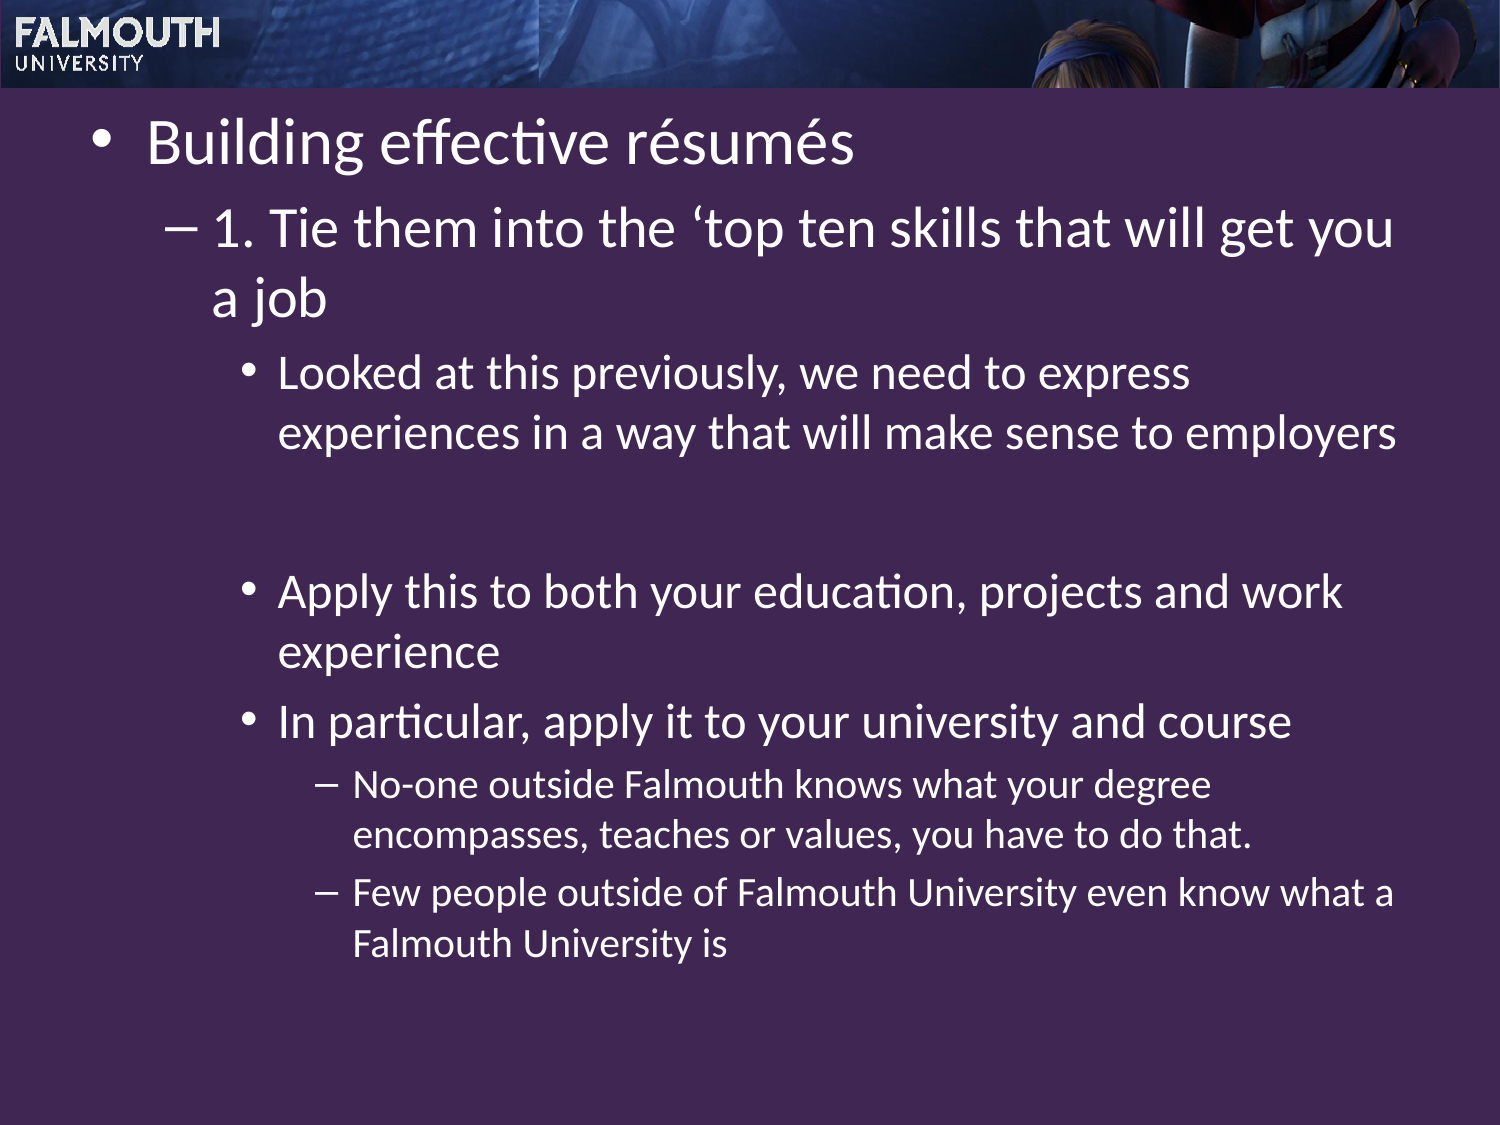

Building effective résumés
1. Tie them into the ‘top ten skills that will get you a job
Looked at this previously, we need to express experiences in a way that will make sense to employers

Apply this to both your education, projects and work experience
In particular, apply it to your university and course
No-one outside Falmouth knows what your degree encompasses, teaches or values, you have to do that.
Few people outside of Falmouth University even know what a Falmouth University is